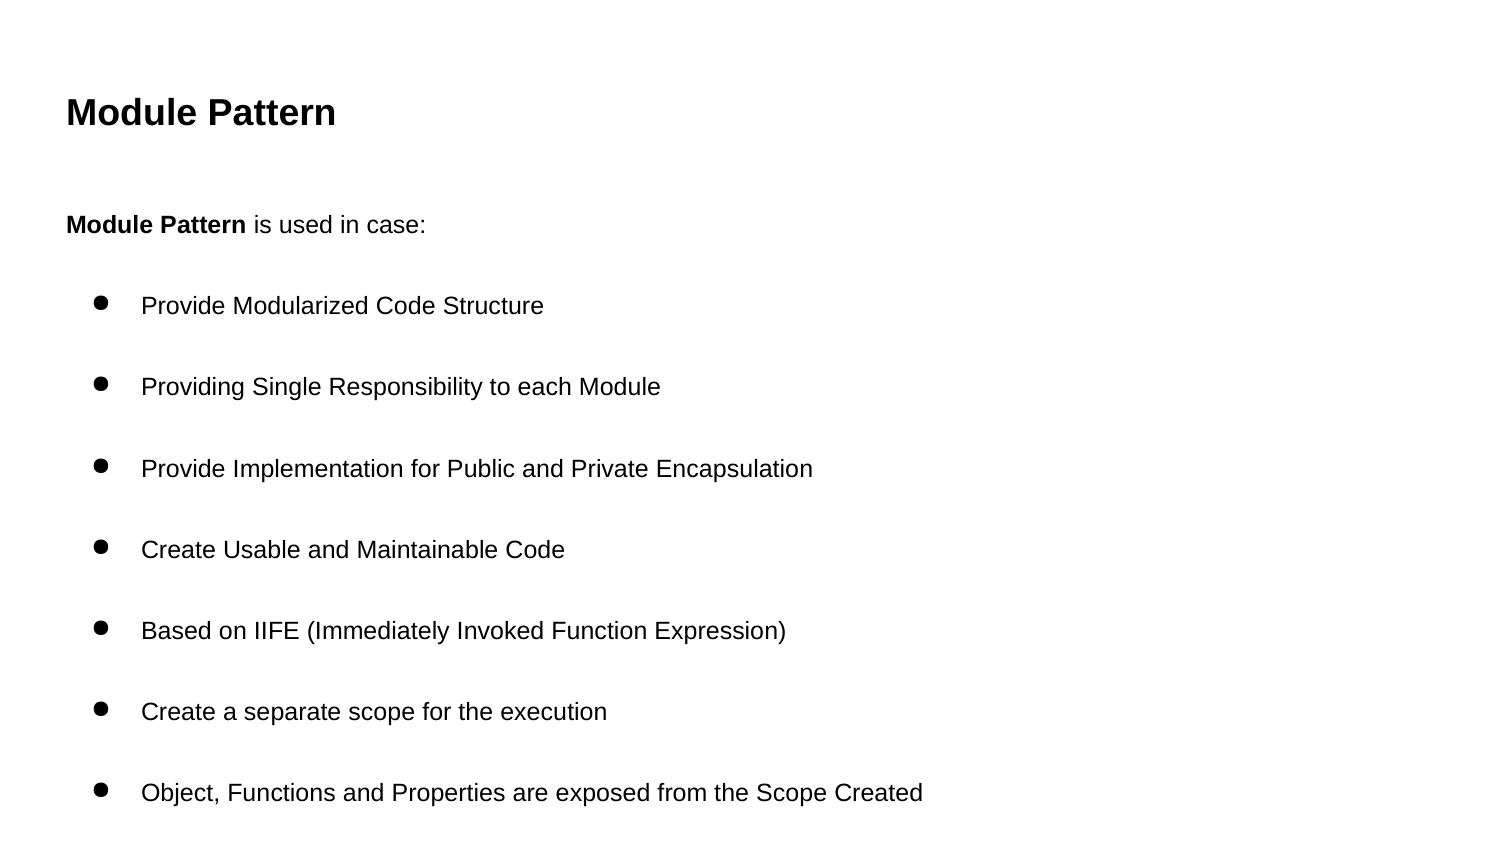

# Module Pattern
Module Pattern is used in case:
Provide Modularized Code Structure
Providing Single Responsibility to each Module
Provide Implementation for Public and Private Encapsulation
Create Usable and Maintainable Code
Based on IIFE (Immediately Invoked Function Expression)
Create a separate scope for the execution
Object, Functions and Properties are exposed from the Scope Created